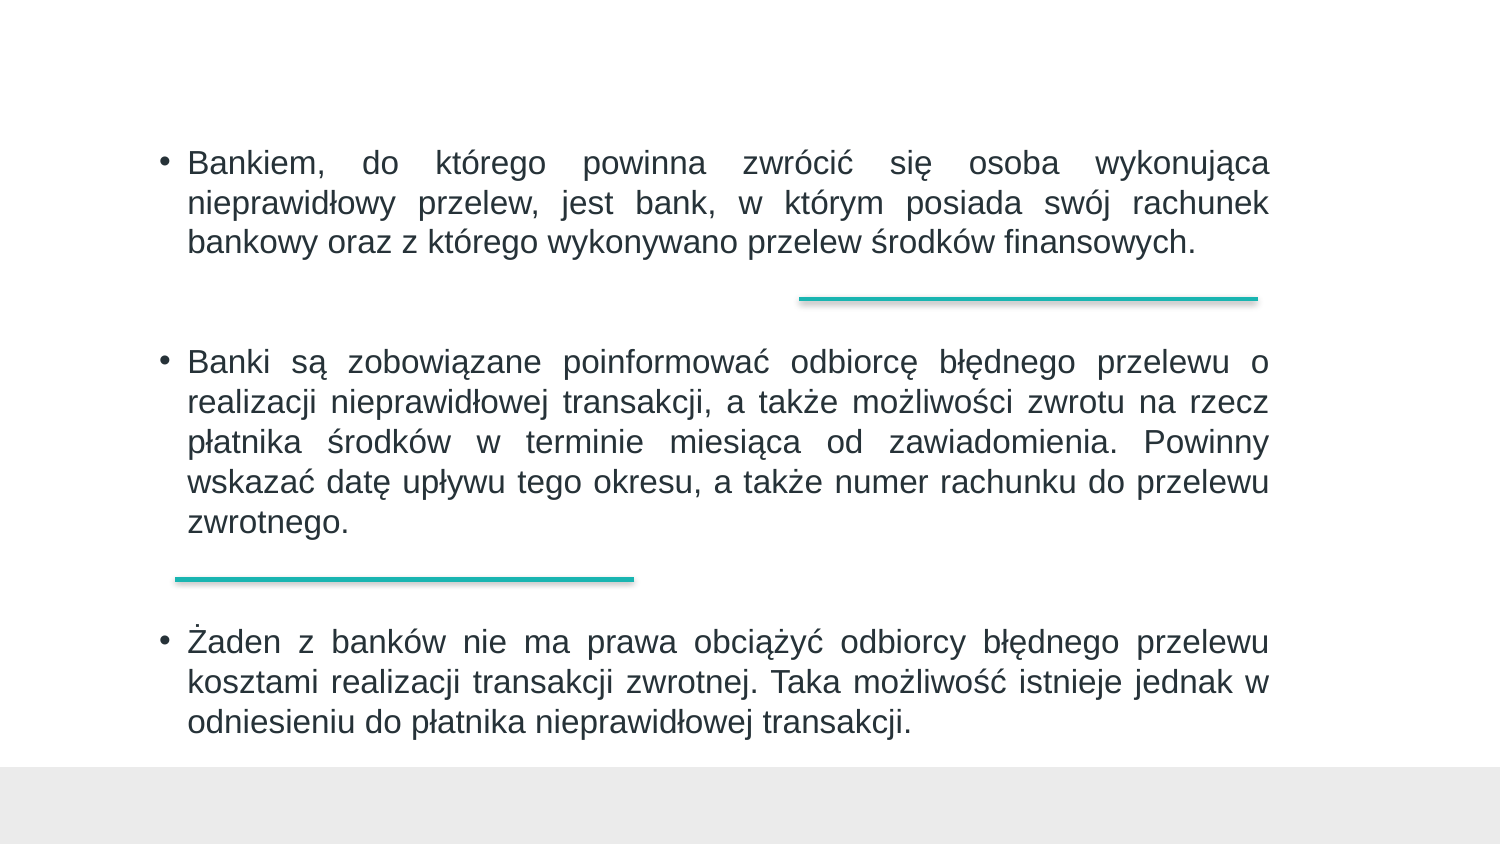

#
Bankiem, do którego powinna zwrócić się osoba wykonująca nieprawidłowy przelew, jest bank, w którym posiada swój rachunek bankowy oraz z którego wykonywano przelew środków finansowych.

Banki są zobowiązane poinformować odbiorcę błędnego przelewu o realizacji nieprawidłowej transakcji, a także możliwości zwrotu na rzecz płatnika środków w terminie miesiąca od zawiadomienia. Powinny wskazać datę upływu tego okresu, a także numer rachunku do przelewu zwrotnego.

Żaden z banków nie ma prawa obciążyć odbiorcy błędnego przelewu kosztami realizacji transakcji zwrotnej. Taka możliwość istnieje jednak w odniesieniu do płatnika nieprawidłowej transakcji.